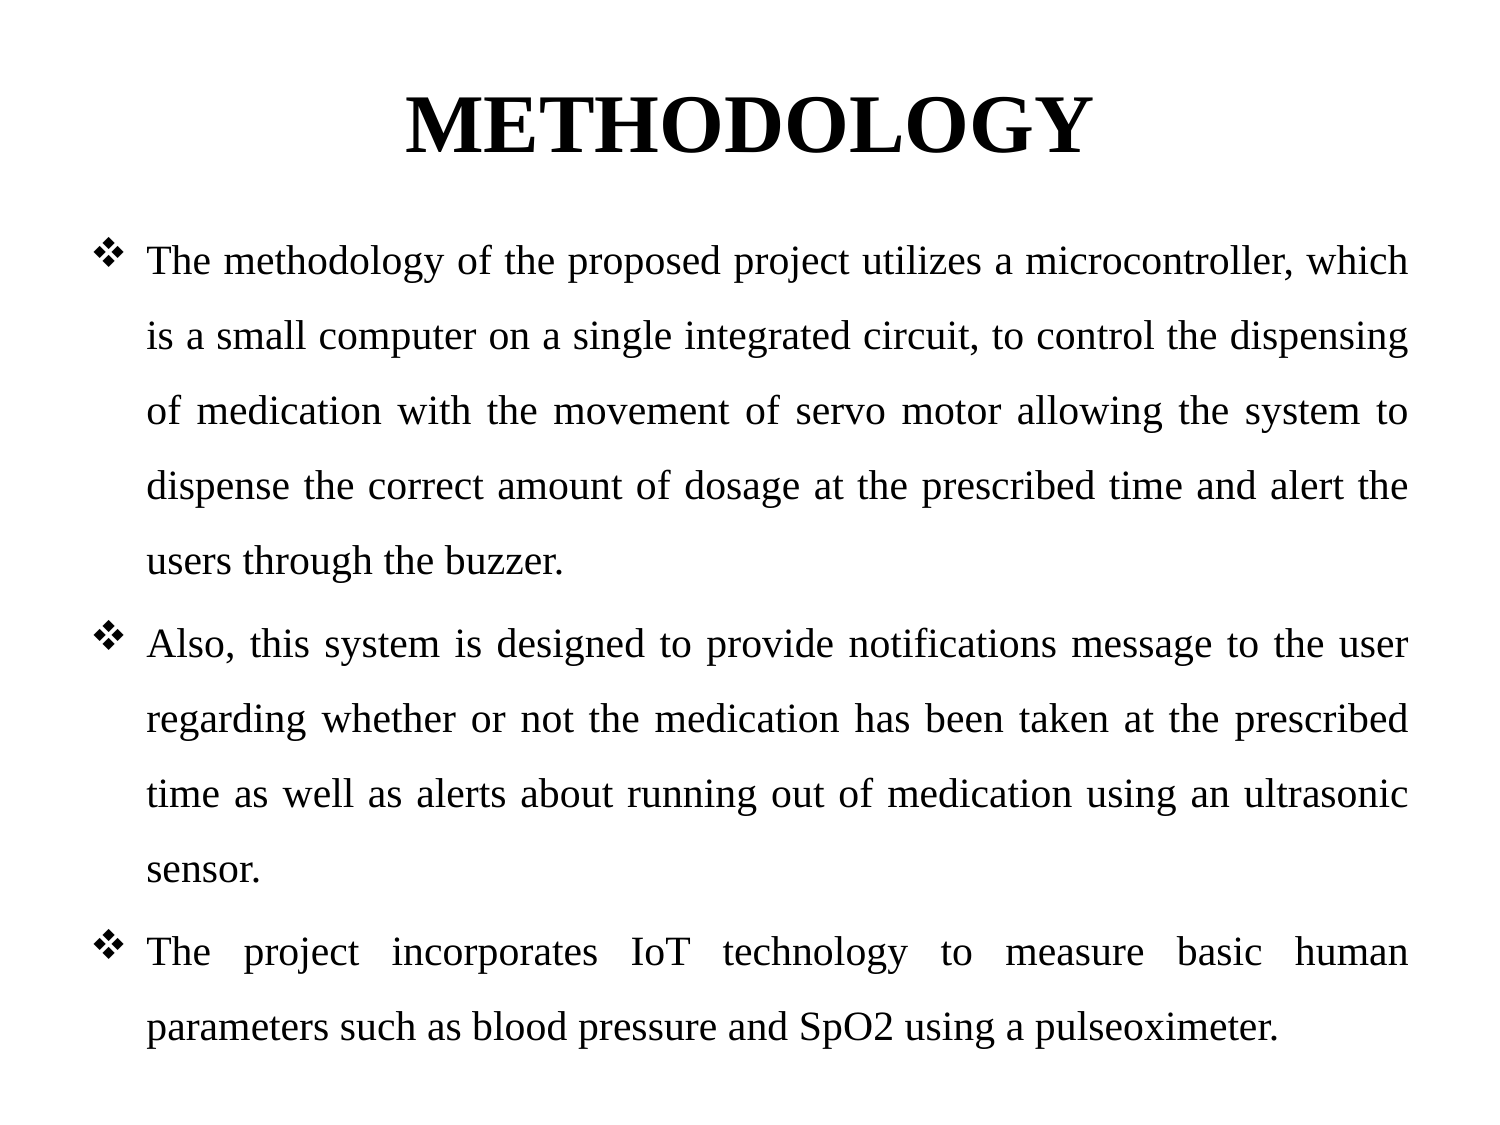

# METHODOLOGY
The methodology of the proposed project utilizes a microcontroller, which is a small computer on a single integrated circuit, to control the dispensing of medication with the movement of servo motor allowing the system to dispense the correct amount of dosage at the prescribed time and alert the users through the buzzer.
Also, this system is designed to provide notifications message to the user regarding whether or not the medication has been taken at the prescribed time as well as alerts about running out of medication using an ultrasonic sensor.
The project incorporates IoT technology to measure basic human parameters such as blood pressure and SpO2 using a pulseoximeter.